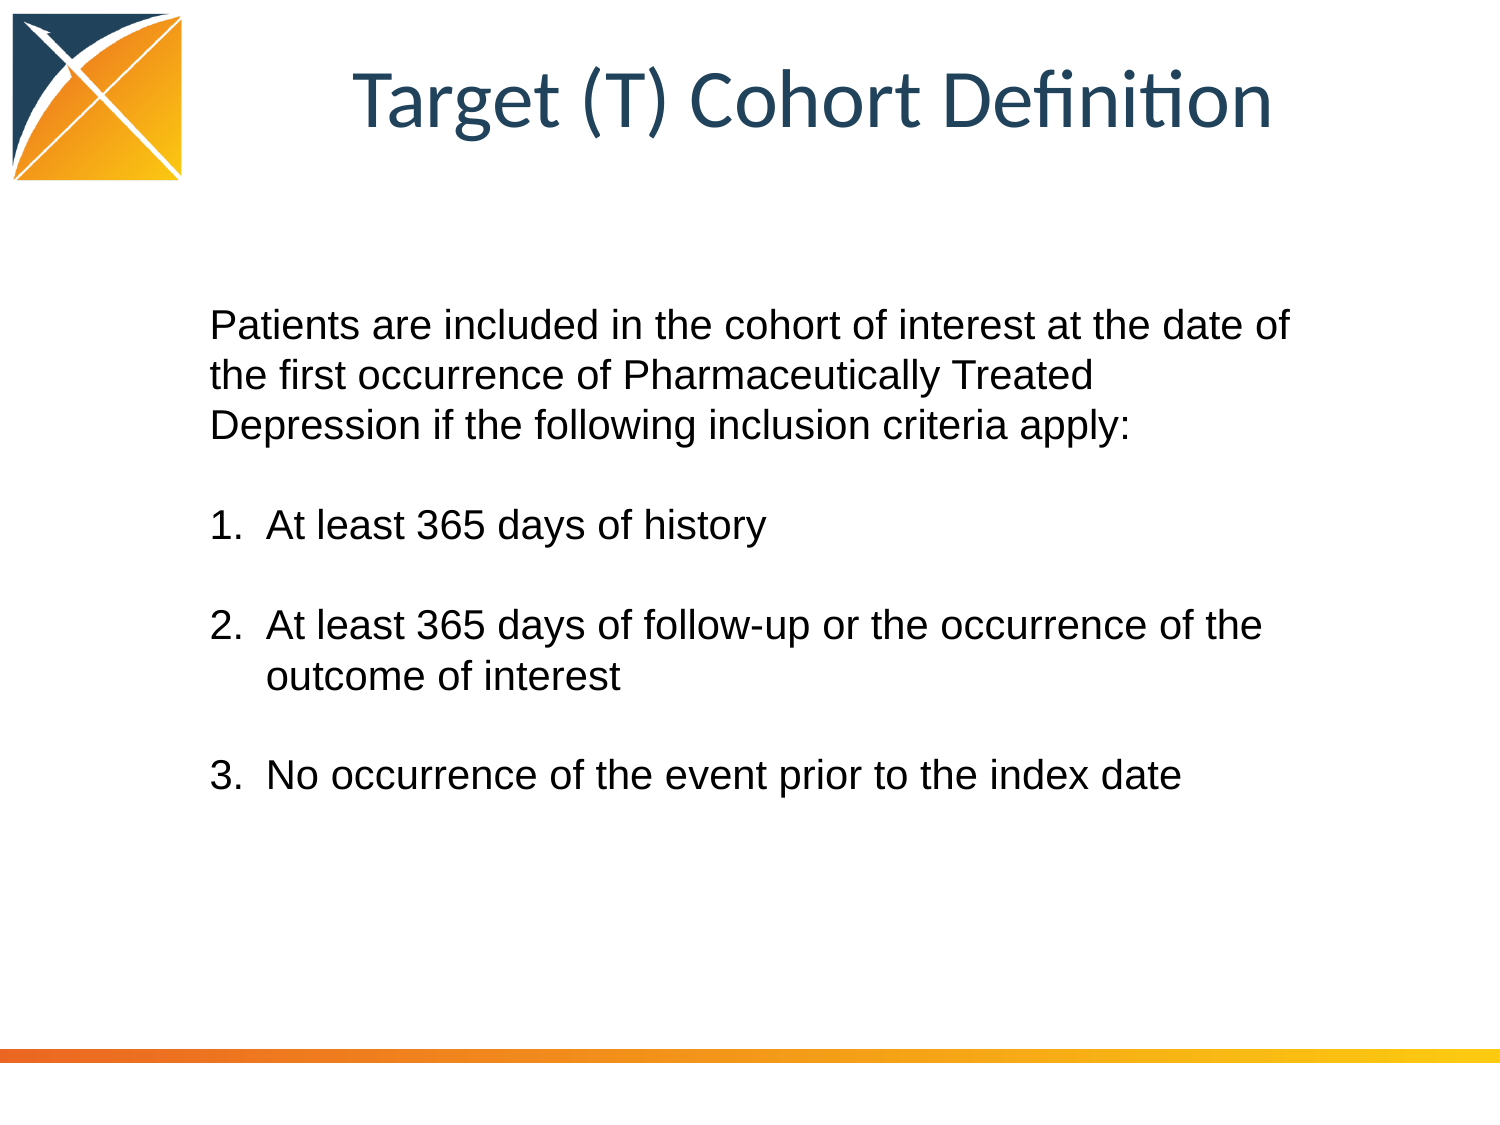

Target (T) Cohort Definition
Patients are included in the cohort of interest at the date of the first occurrence of Pharmaceutically Treated Depression if the following inclusion criteria apply:

At least 365 days of history

At least 365 days of follow-up or the occurrence of the outcome of interest

No occurrence of the event prior to the index date